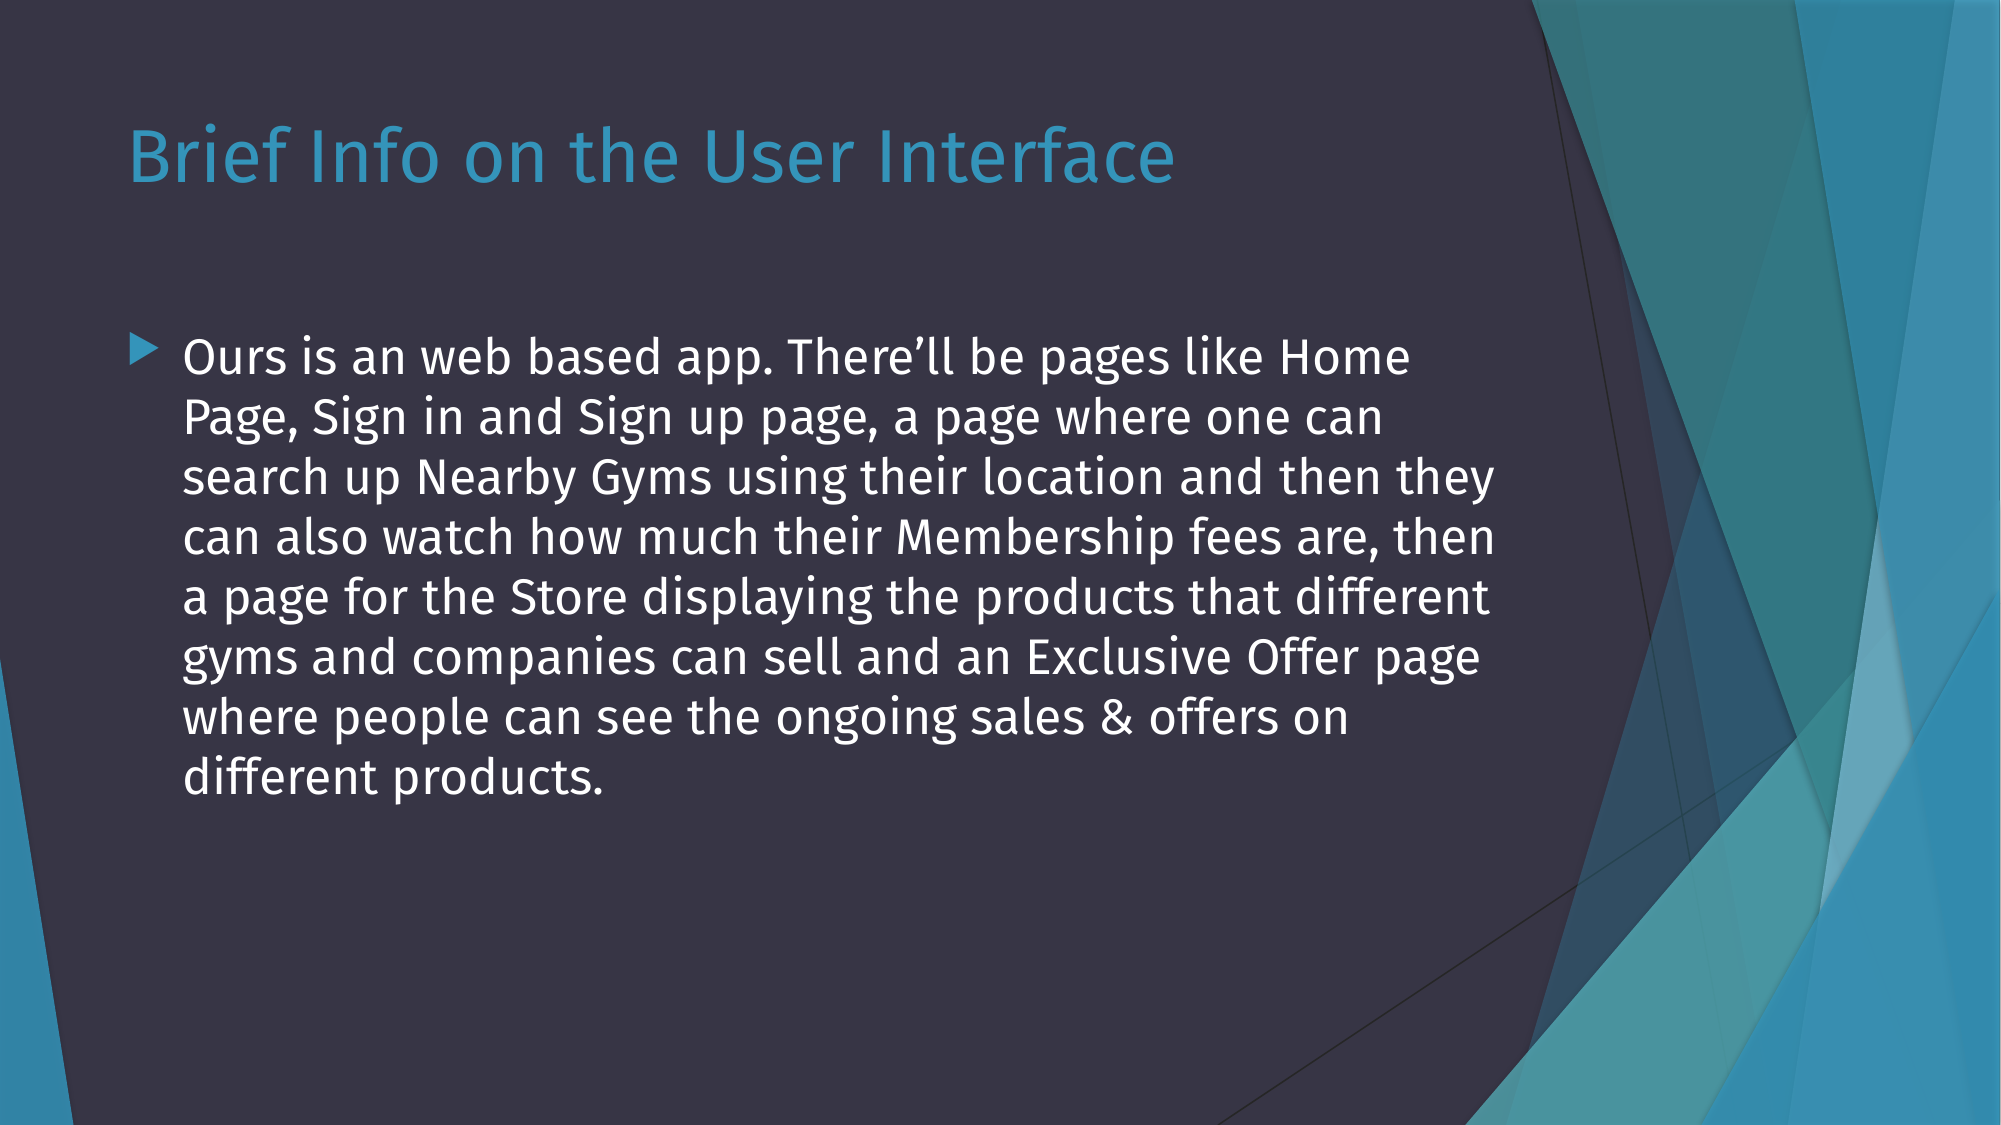

# Brief Info on the User Interface
Ours is an web based app. There’ll be pages like Home Page, Sign in and Sign up page, a page where one can search up Nearby Gyms using their location and then they can also watch how much their Membership fees are, then a page for the Store displaying the products that different gyms and companies can sell and an Exclusive Offer page where people can see the ongoing sales & offers on different products.